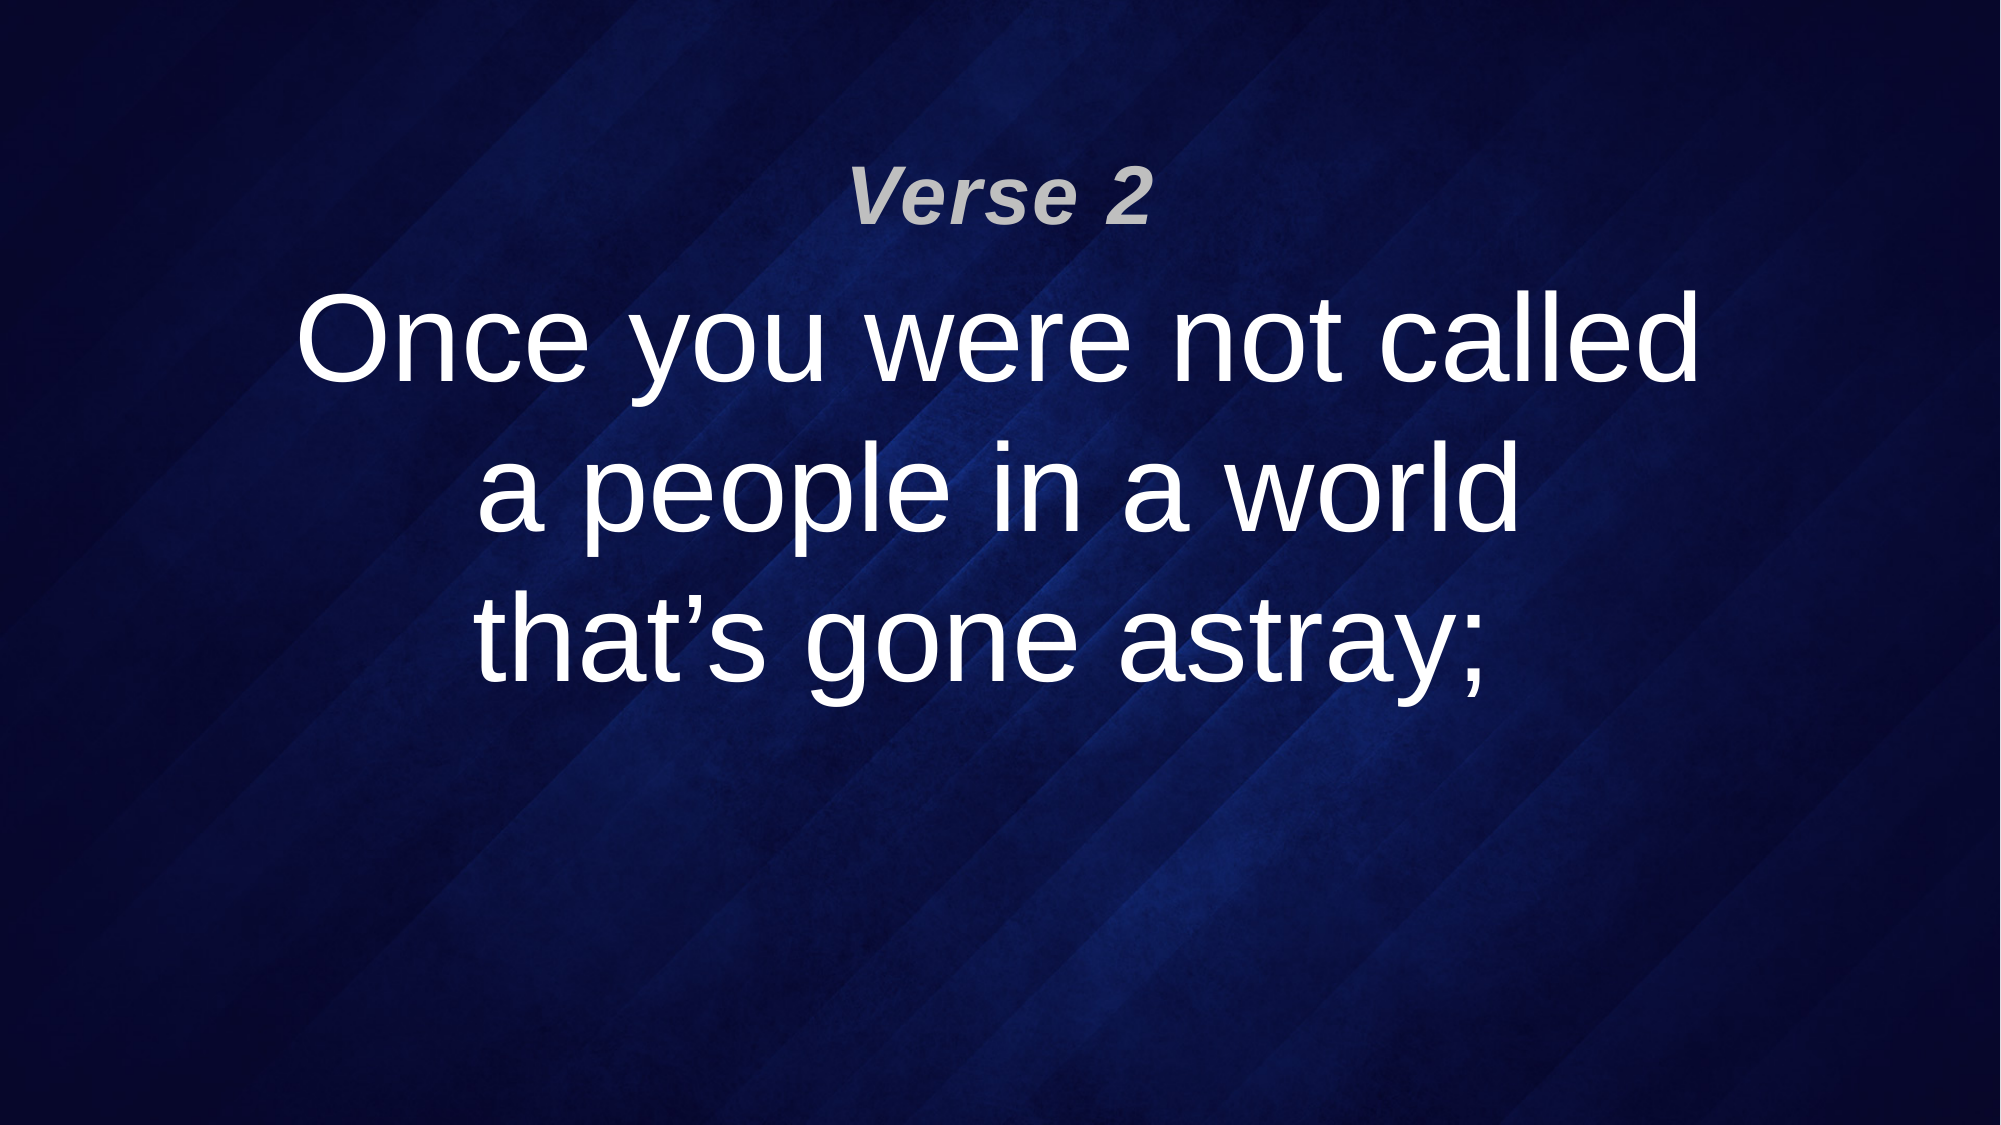

Verse 2
# Once you were not called a people in a world that’s gone astray;